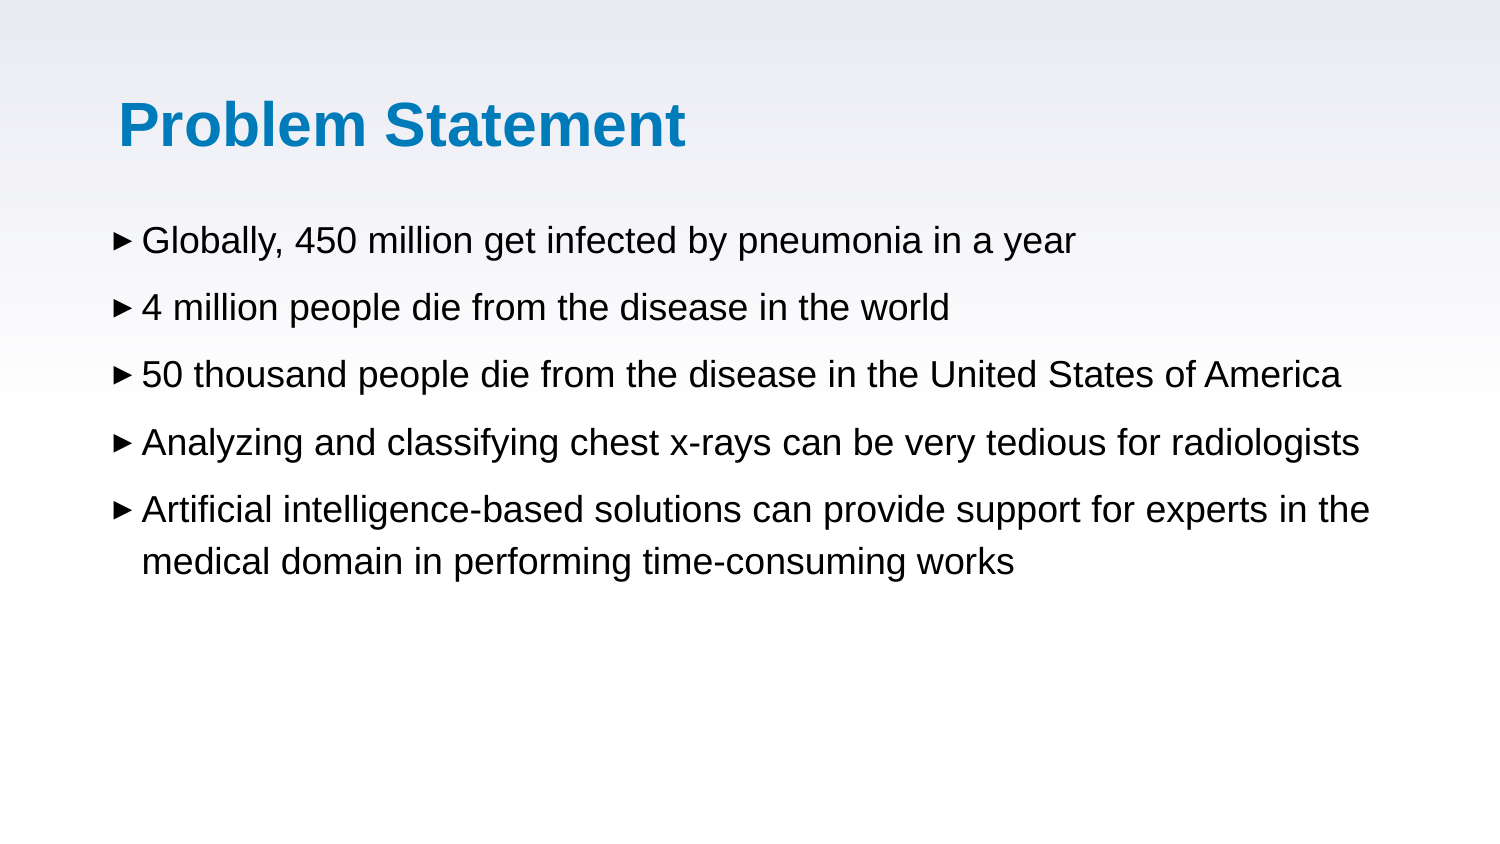

# Problem Statement
Globally, 450 million get infected by pneumonia in a year
4 million people die from the disease in the world
50 thousand people die from the disease in the United States of America
Analyzing and classifying chest x-rays can be very tedious for radiologists
Artificial intelligence-based solutions can provide support for experts in the medical domain in performing time-consuming works